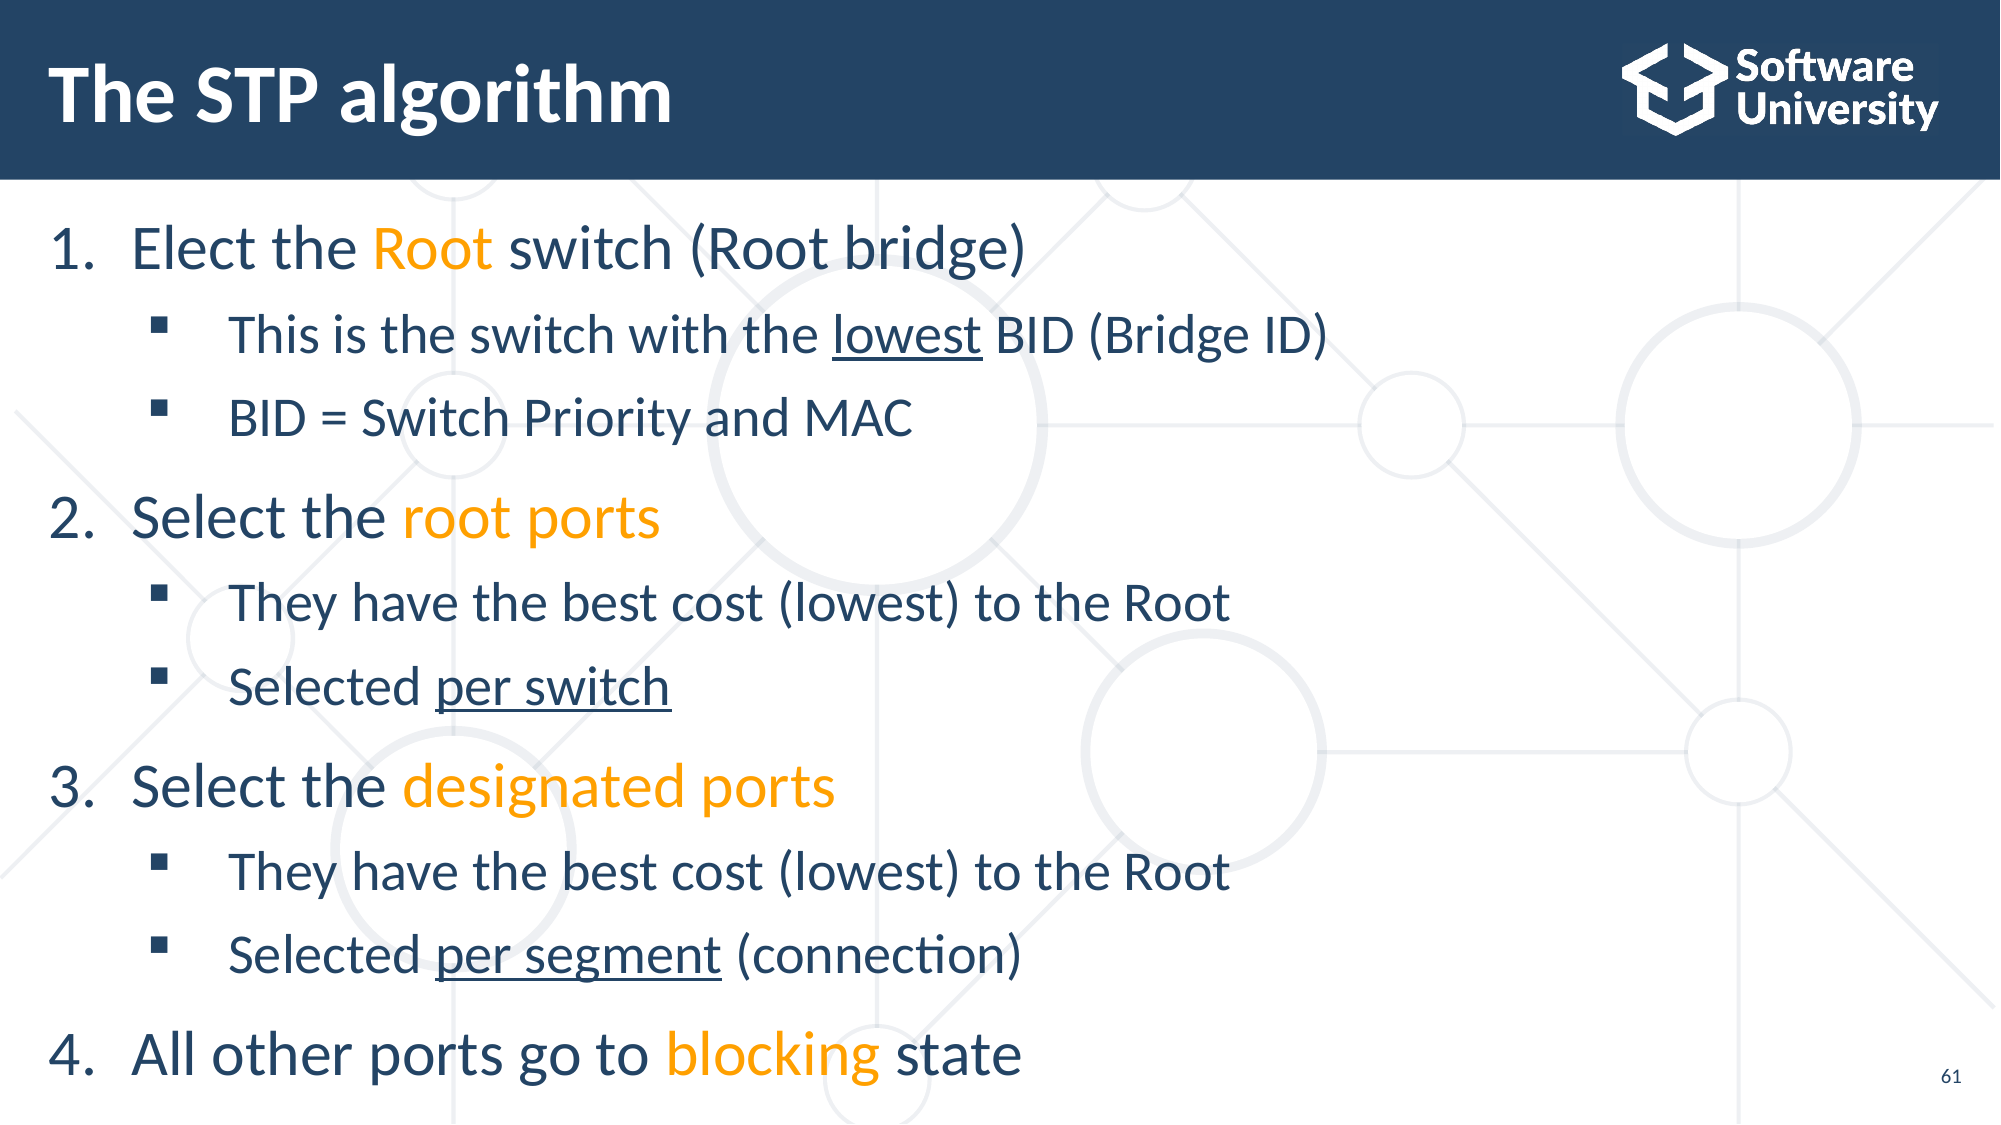

# The STP algorithm
Elect the Root switch (Root bridge)
This is the switch with the lowest BID (Bridge ID)
BID = Switch Priority and MAC
Select the root ports
They have the best cost (lowest) to the Root
Selected per switch
Select the designated ports
They have the best cost (lowest) to the Root
Selected per segment (connection)
All other ports go to blocking state
61